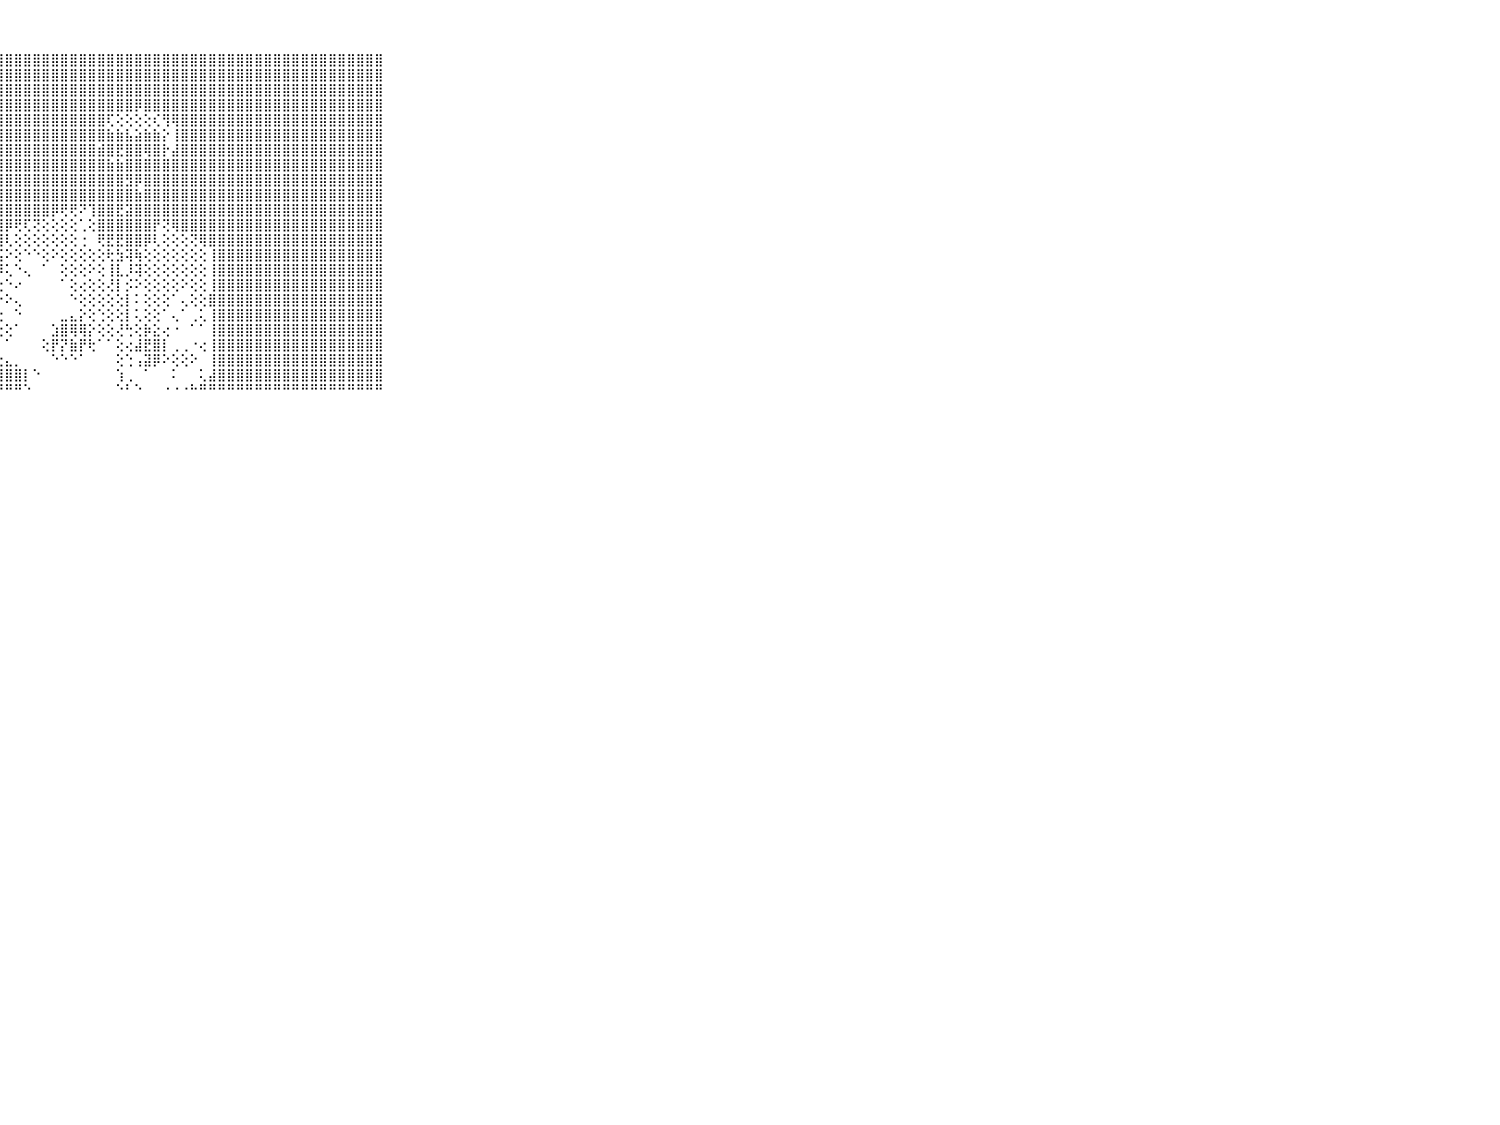

⠀⠀⠀⠀⠀⠀⠀⠀⠀⠀⠀⣿⣿⣿⣿⣿⣿⣿⣿⣿⣿⣿⣿⣿⣿⣿⣿⣿⣿⣿⣿⣿⣿⣿⣿⣿⣿⣿⣿⣿⣿⣿⣿⣿⣿⣿⣿⣿⣿⣿⣿⣿⣿⣿⣿⣿⣿⣿⣿⣿⣿⣿⣿⣿⣿⣿⣿⣿⣿⠀⠀⠀⠀⠀⠀⠀⠀⠀⠀⠀⠀
⠀⠀⠀⠀⠀⠀⠀⠀⠀⠀⠀⣿⣿⣿⣿⣿⣿⣿⣿⣿⣿⣿⣿⣿⣿⣿⣿⣿⣿⣿⣿⣿⣿⣿⣿⣿⣿⣿⣿⣿⣿⣿⣿⣿⣿⣿⣿⣿⣿⣿⣿⣿⣿⣿⣿⣿⣿⣿⣿⣿⣿⣿⣿⣿⣿⣿⣿⣿⣿⠀⠀⠀⠀⠀⠀⠀⠀⠀⠀⠀⠀
⠀⠀⠀⠀⠀⠀⠀⠀⠀⠀⠀⣿⣿⣿⣿⣿⣿⣿⣿⣿⣿⣿⣿⣿⣿⣿⣿⣿⣿⣿⣿⣿⣿⣿⣿⣿⣿⣿⣿⣿⣿⣿⣿⣿⣿⣿⣿⣿⣿⣿⣿⣿⣿⣿⣿⣿⣿⣿⣿⣿⣿⣿⣿⣿⣿⣿⣿⣿⣿⠀⠀⠀⠀⠀⠀⠀⠀⠀⠀⠀⠀
⠀⠀⠀⠀⠀⠀⠀⠀⠀⠀⠀⣿⣿⣿⣿⣿⣿⣿⣿⣿⣿⣿⣿⣿⣿⣿⣿⣿⣿⣿⣿⣿⣿⣿⣿⣿⣿⣿⣿⣿⣿⣿⡿⣿⣿⣿⣿⣿⣿⣿⣿⣿⣿⣿⣿⣿⣿⣿⣿⣿⣿⣿⣿⣿⣿⣿⣿⣿⣿⠀⠀⠀⠀⠀⠀⠀⠀⠀⠀⠀⠀
⠀⠀⠀⠀⠀⠀⠀⠀⠀⠀⠀⣿⣿⣿⣿⣿⣿⣿⣿⣿⣿⣿⣿⣿⣿⣿⣿⣿⣿⣿⣿⣿⣿⣿⣿⣿⣿⣿⣿⢏⢕⢕⢕⢕⢎⢻⢿⣿⣿⣿⣿⣿⣿⣿⣿⣿⣿⣿⣿⣿⣿⣿⣿⣿⣿⣿⣿⣿⣿⠀⠀⠀⠀⠀⠀⠀⠀⠀⠀⠀⠀
⠀⠀⠀⠀⠀⠀⠀⠀⠀⠀⠀⣿⣿⣿⣿⣿⣿⣿⣿⣿⣿⣿⣿⣿⣿⣿⣿⣿⣿⣿⣿⣿⣿⣿⣿⣿⣿⣿⣿⣷⣷⣧⣵⣷⣷⡕⢸⣿⣿⣿⣿⣿⣿⣿⣿⣿⣿⣿⣿⣿⣿⣿⣿⣿⣿⣿⣿⣿⣿⠀⠀⠀⠀⠀⠀⠀⠀⠀⠀⠀⠀
⠀⠀⠀⠀⠀⠀⠀⠀⠀⠀⠀⣿⣿⣿⣿⣿⣿⣿⣿⣿⣿⣿⣿⣿⣿⣿⣿⣿⣿⣿⣿⣿⣿⣿⣿⣿⣿⣿⣾⣿⣟⣿⣿⢿⣿⡗⣼⣿⣿⣿⣿⣿⣿⣿⣿⣿⣿⣿⣿⣿⣿⣿⣿⣿⣿⣿⣿⣿⣿⠀⠀⠀⠀⠀⠀⠀⠀⠀⠀⠀⠀
⠀⠀⠀⠀⠀⠀⠀⠀⠀⠀⠀⣿⣿⣿⣿⣿⣿⣿⣿⣿⣿⣿⣿⣿⣿⣿⣿⣿⣿⣿⣿⣿⣿⣿⣿⣿⣿⣿⣿⣷⣷⣿⣿⣿⣿⣿⣿⣿⣿⣿⣿⣿⣿⣿⣿⣿⣿⣿⣿⣿⣿⣿⣿⣿⣿⣿⣿⣿⣿⠀⠀⠀⠀⠀⠀⠀⠀⠀⠀⠀⠀
⠀⠀⠀⠀⠀⠀⠀⠀⠀⠀⠀⣿⣿⣿⣿⣿⣿⣿⣿⣿⣿⣿⣿⣿⣿⣿⣿⣿⣿⣿⣿⣿⣿⣿⣿⣿⣿⣿⣿⣿⣿⣻⡿⣿⣿⣿⣿⣿⣿⣿⣿⣿⣿⣿⣿⣿⣿⣿⣿⣿⣿⣿⣿⣿⣿⣿⣿⣿⣿⠀⠀⠀⠀⠀⠀⠀⠀⠀⠀⠀⠀
⠀⠀⠀⠀⠀⠀⠀⠀⠀⠀⠀⣿⣿⣿⣿⣿⣿⣿⣿⣿⣿⣿⣿⣿⣿⣿⣿⣿⣿⣿⣿⣿⣿⣿⣿⣿⣿⣿⣿⣿⣿⣿⣷⣿⣿⣿⣿⣿⣿⣿⣿⣿⣿⣿⣿⣿⣿⣿⣿⣿⣿⣿⣿⣿⣿⣿⣿⣿⣿⠀⠀⠀⠀⠀⠀⠀⠀⠀⠀⠀⠀
⠀⠀⠀⠀⠀⠀⠀⠀⠀⠀⠀⣿⣿⣿⣿⣿⣿⣿⣿⣿⣿⣿⣿⣿⣿⣿⣿⣿⣿⣿⣿⣿⣿⡿⢟⢟⠝⢹⣿⣿⣟⣽⣿⣿⣿⣿⣿⣿⣿⣿⣿⣿⣿⣿⣿⣿⣿⣿⣿⣿⣿⣿⣿⣿⣿⣿⣿⣿⣿⠀⠀⠀⠀⠀⠀⠀⠀⠀⠀⠀⠀
⠀⠀⠀⠀⠀⠀⠀⠀⠀⠀⠀⣿⣿⣿⣿⣿⣿⣿⣿⣿⣿⣿⣿⣿⣿⣿⣿⣿⡿⢟⢏⢝⢕⢕⢕⢕⢁⢕⣿⣿⣿⣿⣿⣿⡟⢝⢿⣿⣿⣿⣿⣿⣿⣿⣿⣿⣿⣿⣿⣿⣿⣿⣿⣿⣿⣿⣿⣿⣿⠀⠀⠀⠀⠀⠀⠀⠀⠀⠀⠀⠀
⠀⠀⠀⠀⠀⠀⠀⠀⠀⠀⠀⣿⣿⣿⣿⣿⣿⣿⣿⣿⣿⣿⣿⣿⣿⣿⣿⣿⢇⢕⢕⢕⢕⢕⢕⢕⢐⠀⢟⣟⣟⣿⣿⡿⢇⢕⢕⢕⢝⢿⣿⣿⣿⣿⣿⣿⣿⣿⣿⣿⣿⣿⣿⣿⣿⣿⣿⣿⣿⠀⠀⠀⠀⠀⠀⠀⠀⠀⠀⠀⠀
⠀⠀⠀⠀⠀⠀⠀⠀⠀⠀⠀⣿⣿⣿⣿⣿⣿⣿⣿⣿⣿⣿⣿⣿⣿⣿⣿⣯⠕⢕⠑⠑⢕⠕⢕⢕⢕⢕⢕⢗⣳⢽⢷⢕⢕⢕⢕⢕⢕⢕⢸⣿⣿⣿⣿⣿⣿⣿⣿⣿⣿⣿⣿⣿⣿⣿⣿⣿⣿⠀⠀⠀⠀⠀⠀⠀⠀⠀⠀⠀⠀
⠀⠀⠀⠀⠀⠀⠀⠀⠀⠀⠀⣿⣿⣿⣿⣿⣿⣿⣿⣿⣿⣿⣿⣿⣿⣿⣿⡿⢅⠑⢄⠀⠁⠀⢕⢕⢕⠕⢕⢸⣇⡸⢽⢕⢕⢕⢕⢕⢕⢕⢸⣿⣿⣿⣿⣿⣿⣿⣿⣿⣿⣿⣿⣿⣿⣿⣿⣿⣿⠀⠀⠀⠀⠀⠀⠀⠀⠀⠀⠀⠀
⠀⠀⠀⠀⠀⠀⠀⠀⠀⠀⠀⣿⣿⣿⣿⣿⣿⣿⣿⣿⣿⣿⣿⣿⣿⣿⡟⢕⠑⠔⠀⠀⠀⠀⠁⢕⢔⢕⢕⢜⡇⡪⠕⢕⢕⢕⢕⠕⢕⢕⢸⣿⣿⣿⣿⣿⣿⣿⣿⣿⣿⣿⣿⣿⣿⣿⣿⣿⣿⠀⠀⠀⠀⠀⠀⠀⠀⠀⠀⠀⠀
⠀⠀⠀⠀⠀⠀⠀⠀⠀⠀⠀⣿⣿⣿⣿⣿⣿⣿⣿⣿⣿⣿⣿⣿⣿⣿⢕⠑⠕⢄⠀⠀⠀⠀⠀⠑⢕⢕⢕⢕⢕⡇⠅⢕⢕⢕⠁⢄⢕⢕⣿⣿⣿⣿⣿⣿⣿⣿⣿⣿⣿⣿⣿⣿⣿⣿⣿⣿⣿⠀⠀⠀⠀⠀⠀⠀⠀⠀⠀⠀⠀
⠀⠀⠀⠀⠀⠀⠀⠀⠀⠀⠀⣿⣿⣿⣿⣿⣿⣿⣿⣿⣿⣿⣿⣿⣿⢇⢕⢐⠀⠑⠀⠀⠀⠀⣀⣄⡕⢕⢑⢕⢕⡇⢅⢕⢕⠁⢄⠁⢀⢅⢸⣿⣿⣿⣿⣿⣿⣿⣿⣿⣿⣿⣿⣿⣿⣿⣿⣿⣿⠀⠀⠀⠀⠀⠀⠀⠀⠀⠀⠀⠀
⠀⠀⠀⠀⠀⠀⠀⠀⠀⠀⠀⣿⣿⣿⣿⣿⣿⣿⣿⣿⣿⣿⣿⣿⣿⢕⠕⢕⢕⠁⠀⠀⠀⣱⣿⢿⢿⡕⢕⢕⢜⢓⢕⡷⣕⢔⠐⠀⠁⠁⢸⣿⣿⣿⣿⣿⣿⣿⣿⣿⣿⣿⣿⣿⣿⣿⣿⣿⣿⠀⠀⠀⠀⠀⠀⠀⠀⠀⠀⠀⠀
⠀⠀⠀⠀⠀⠀⠀⠀⠀⠀⠀⣿⣿⣿⣿⣿⣿⣿⣿⣿⣿⣿⣿⣿⣿⡕⢁⠀⠁⠀⠀⠀⢕⡟⡝⣷⡟⢗⠁⠁⢕⢔⣼⣟⣿⡇⢀⢀⠐⢔⢸⣿⣿⣿⣿⣿⣿⣿⣿⣿⣿⣿⣿⣿⣿⣿⣿⣿⣿⠀⠀⠀⠀⠀⠀⠀⠀⠀⠀⠀⠀
⠀⠀⠀⠀⠀⠀⠀⠀⠀⠀⠀⣿⣿⣿⣿⣿⣿⣿⣿⣿⣿⣿⣿⣿⣿⣷⣵⣕⣄⡀⠀⠀⠀⠑⠑⠑⠁⠀⠀⠀⢕⢑⢠⣽⡿⠕⢕⢕⠕⠀⢸⣿⣿⣿⣿⣿⣿⣿⣿⣿⣿⣿⣿⣿⣿⣿⣿⣿⣿⠀⠀⠀⠀⠀⠀⠀⠀⠀⠀⠀⠀
⠀⠀⠀⠀⠀⠀⠀⠀⠀⠀⠀⣿⣿⣿⣿⣿⣿⣿⣿⣿⣿⣿⣿⣿⣿⣿⣿⣿⣿⣿⡇⠑⠀⠀⠀⠀⠀⠀⠀⠀⢱⢀⠀⠁⠀⠀⠅⠀⠀⢅⣼⣿⣿⣿⣿⣿⣿⣿⣿⣿⣿⣿⣿⣿⣿⣿⣿⣿⣿⠀⠀⠀⠀⠀⠀⠀⠀⠀⠀⠀⠀
⠀⠀⠀⠀⠀⠀⠀⠀⠀⠀⠀⠛⠛⠛⠛⠛⠛⠛⠛⠛⠛⠛⠛⠛⠛⠛⠛⠛⠛⠛⠑⠀⠀⠀⠀⠀⠀⠀⠀⠀⠑⠃⠑⠀⠀⠐⠐⠐⠓⠛⠛⠛⠛⠛⠛⠛⠛⠛⠛⠛⠛⠛⠛⠛⠛⠛⠛⠛⠛⠀⠀⠀⠀⠀⠀⠀⠀⠀⠀⠀⠀